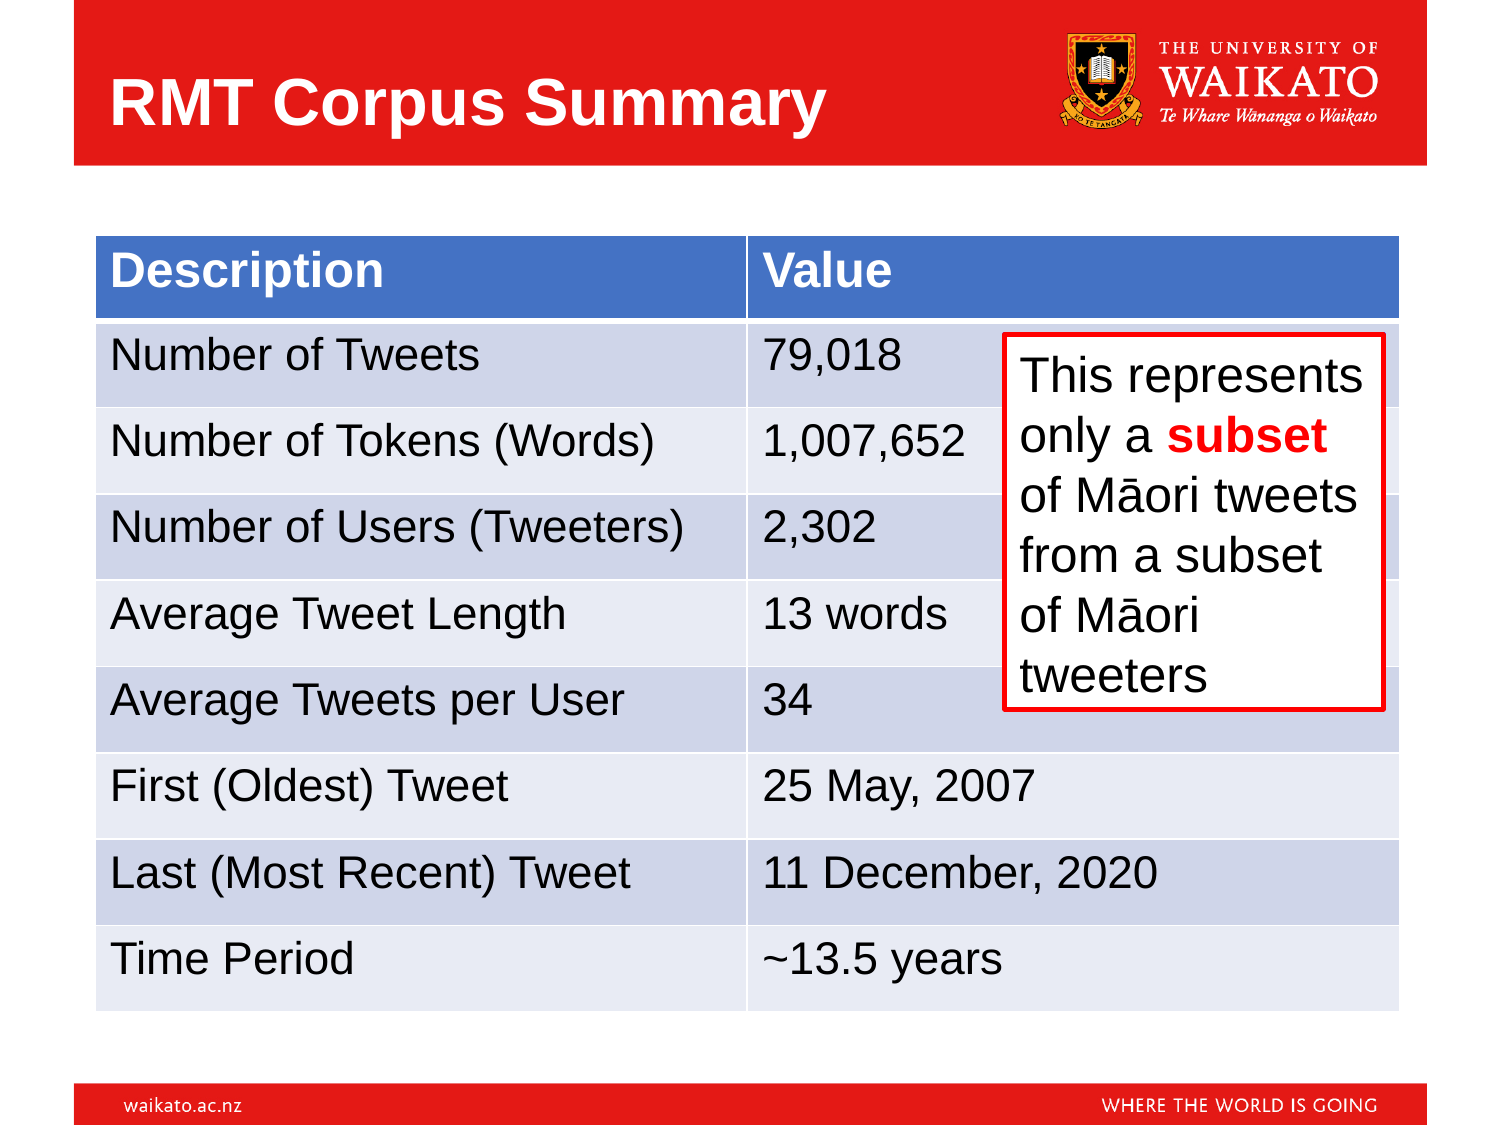

# RMT Corpus Summary
| Description | Value |
| --- | --- |
| Number of Tweets | 79,018 |
| Number of Tokens (Words) | 1,007,652 |
| Number of Users (Tweeters) | 2,302 |
| Average Tweet Length | 13 words |
| Average Tweets per User | 34 |
| First (Oldest) Tweet | 25 May, 2007 |
| Last (Most Recent) Tweet | 11 December, 2020 |
| Time Period | ~13.5 years |
This represents only a subset of Māori tweets from a subset of Māori tweeters
Rich in metadata at both the tweet and user
levels